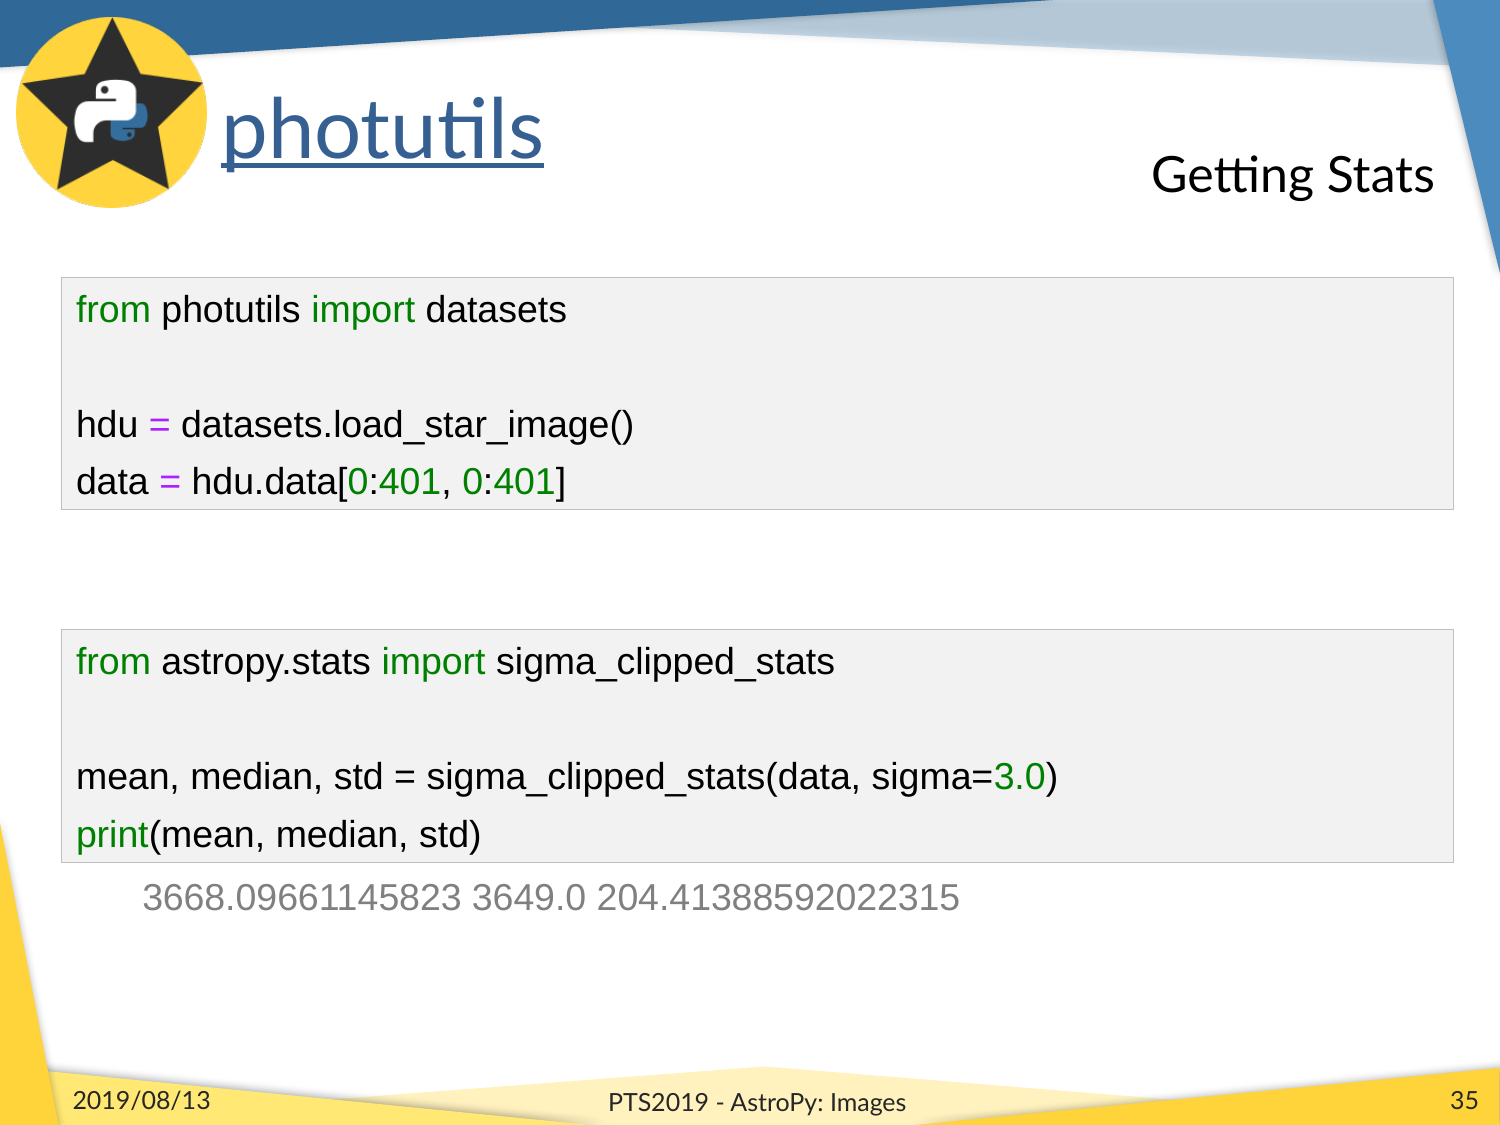

# photutils
Getting Stats
from photutils import datasets

hdu = datasets.load_star_image()
data = hdu.data[0:401, 0:401]
from astropy.stats import sigma_clipped_stats

mean, median, std = sigma_clipped_stats(data, sigma=3.0)
print(mean, median, std)
3668.09661145823 3649.0 204.41388592022315
PTS2019 - AstroPy: Images
2019/08/13
35